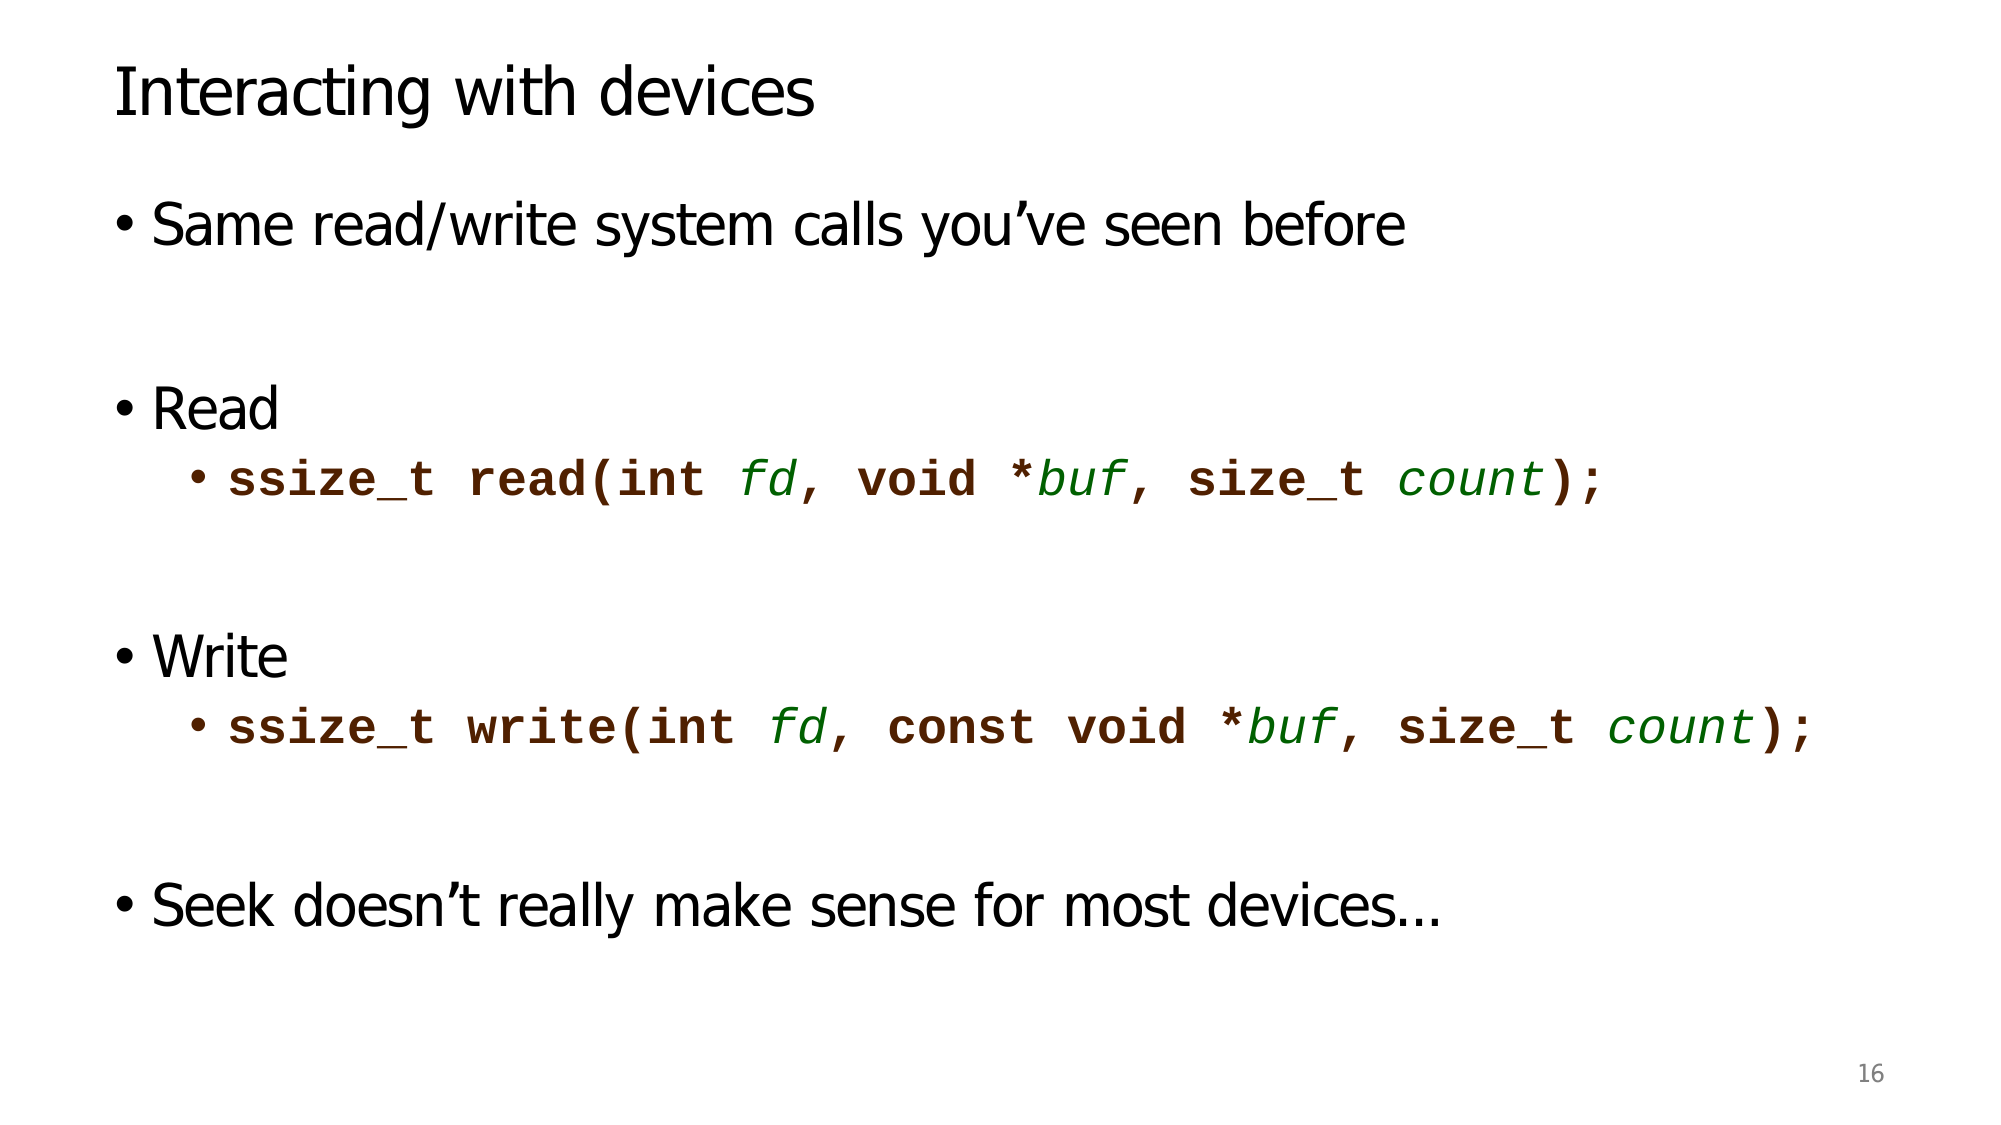

# Interacting with devices
Same read/write system calls you’ve seen before

Read
ssize_t read(int fd, void *buf, size_t count);

Write
ssize_t write(int fd, const void *buf, size_t count);

Seek doesn’t really make sense for most devices…
16